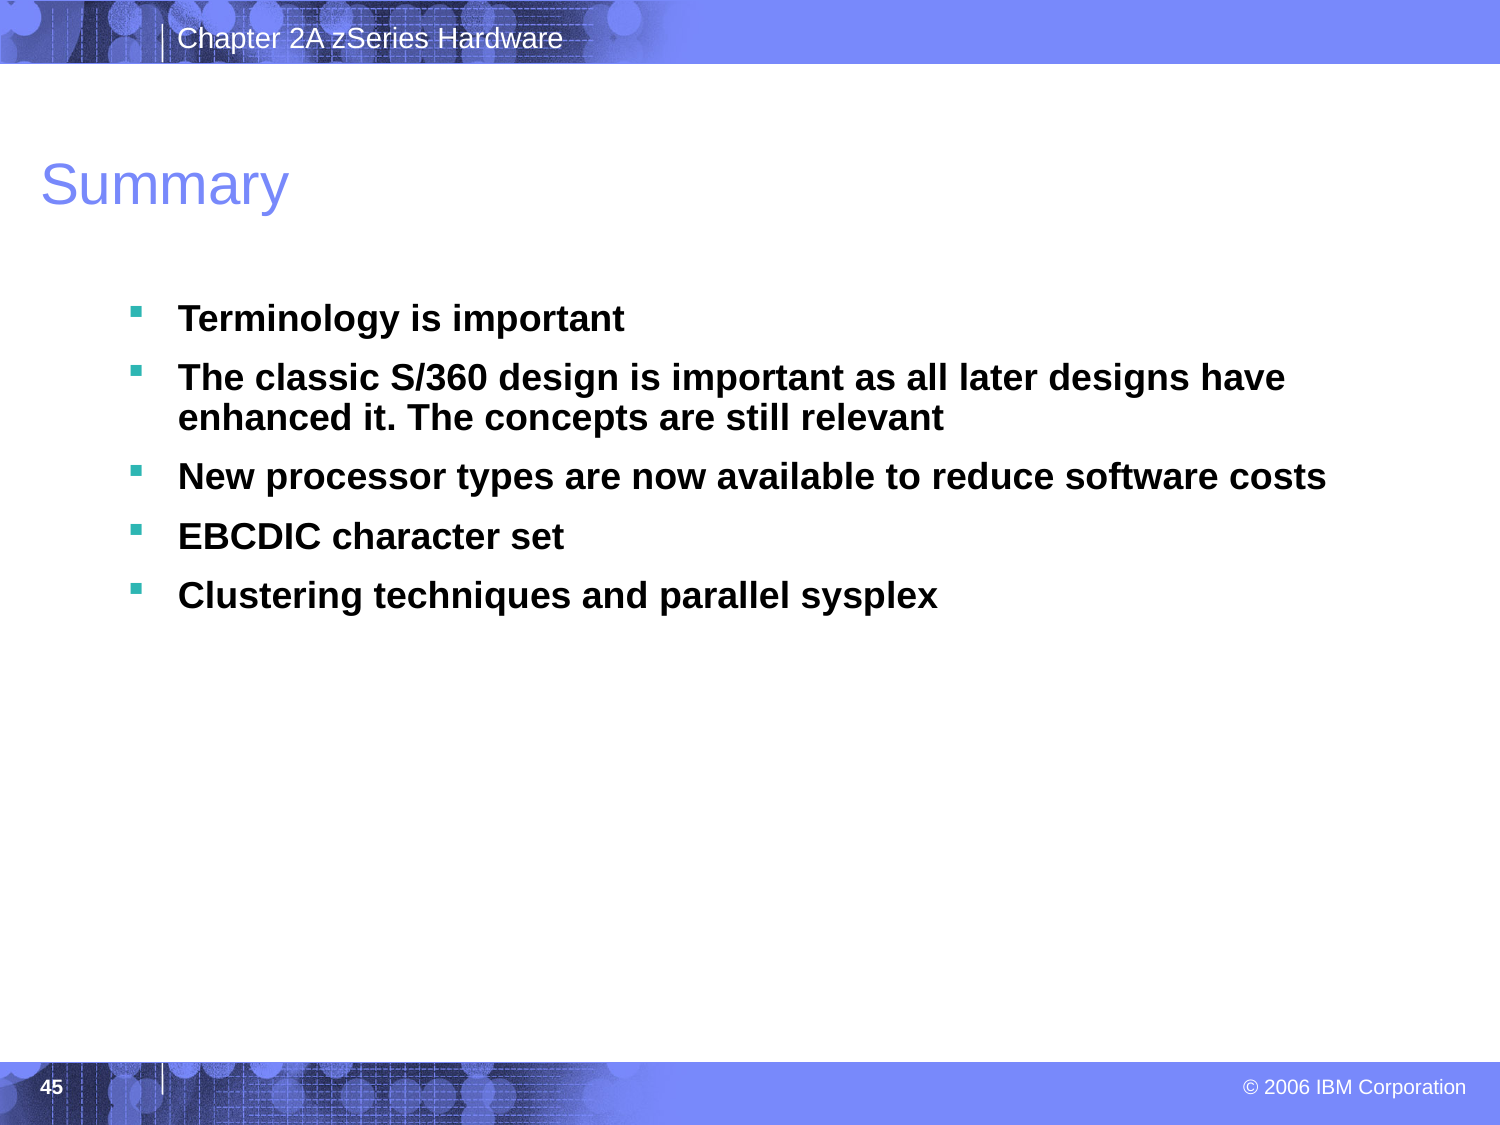

# Summary
Terminology is important
The classic S/360 design is important as all later designs have enhanced it. The concepts are still relevant
New processor types are now available to reduce software costs
EBCDIC character set
Clustering techniques and parallel sysplex
45